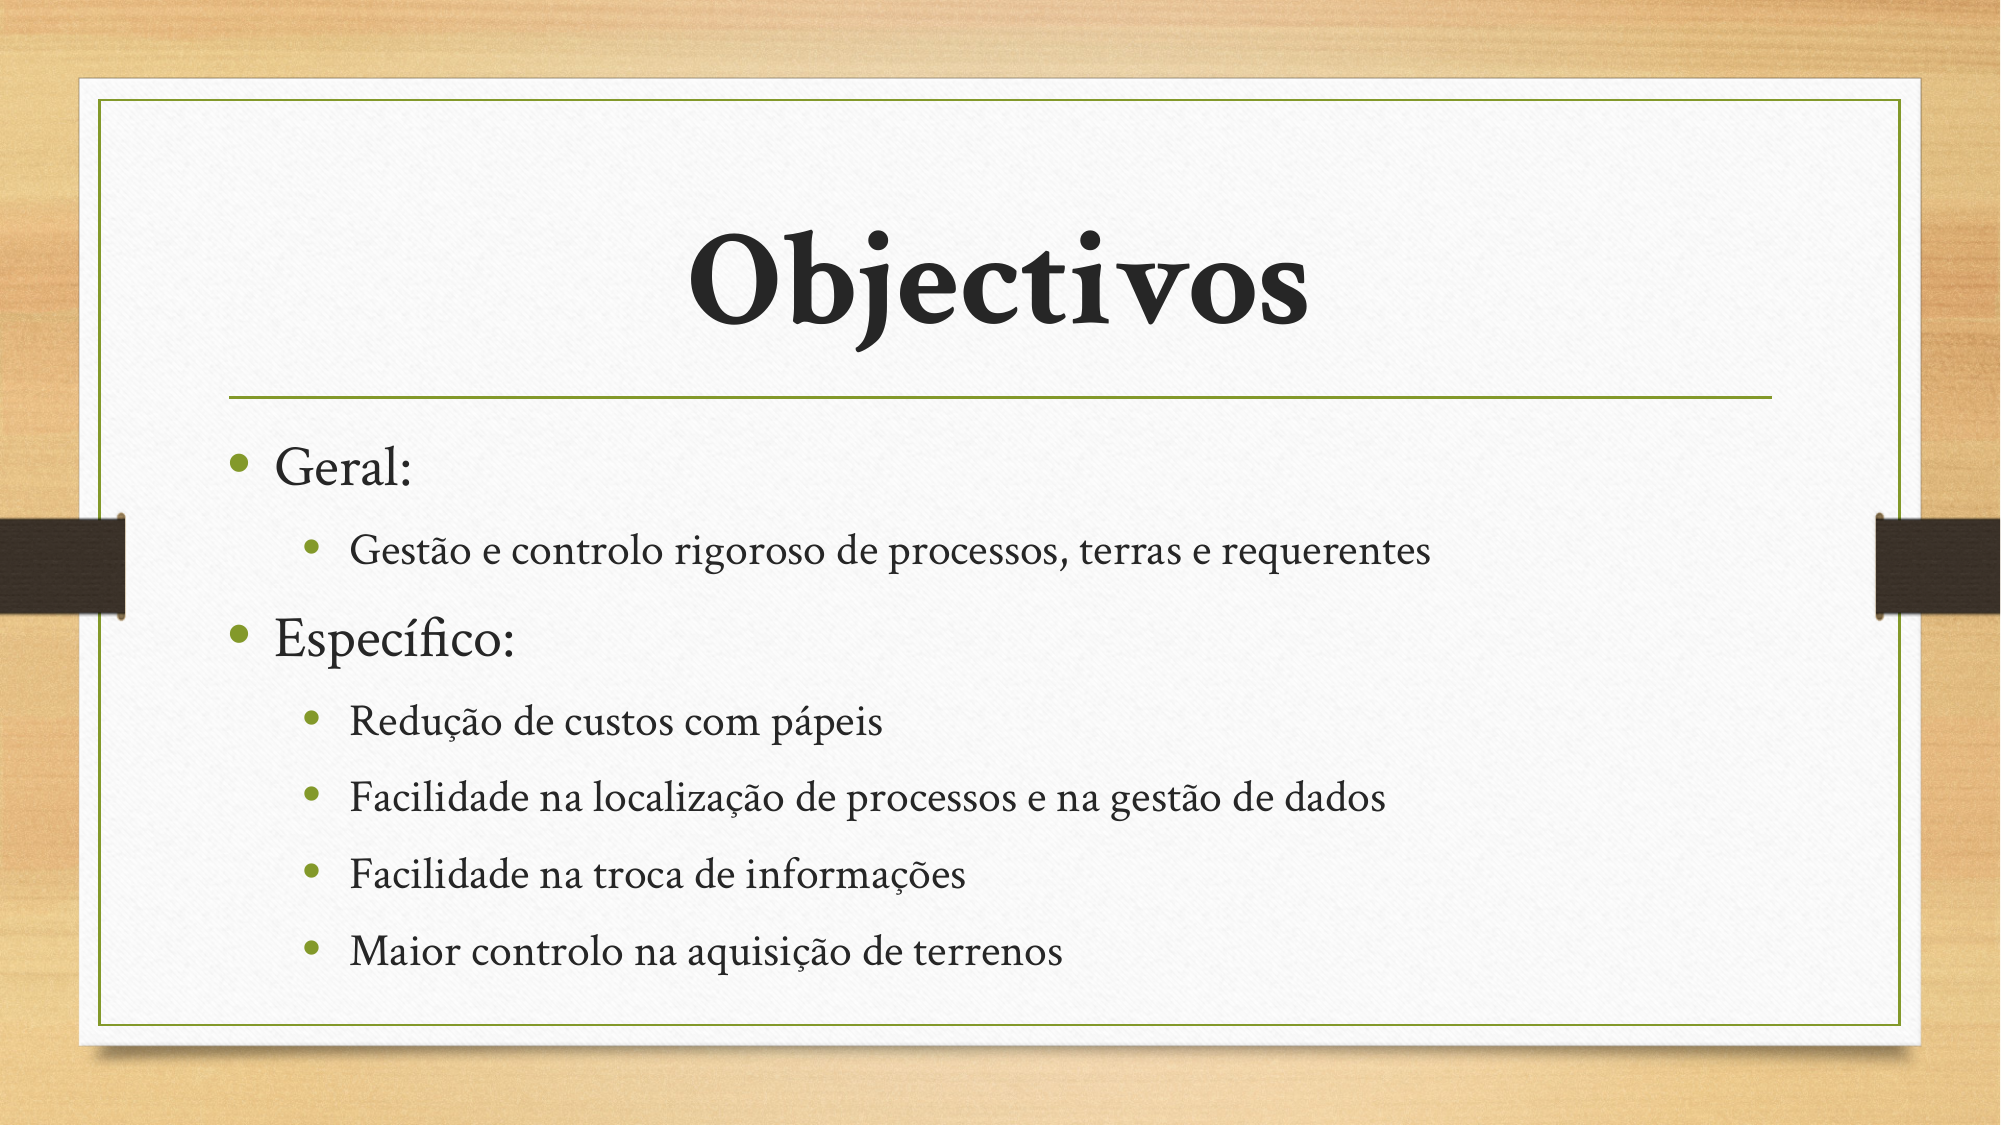

# Objectivos
Geral:
Gestão e controlo rigoroso de processos, terras e requerentes
Específico:
Redução de custos com pápeis
Facilidade na localização de processos e na gestão de dados
Facilidade na troca de informações
Maior controlo na aquisição de terrenos